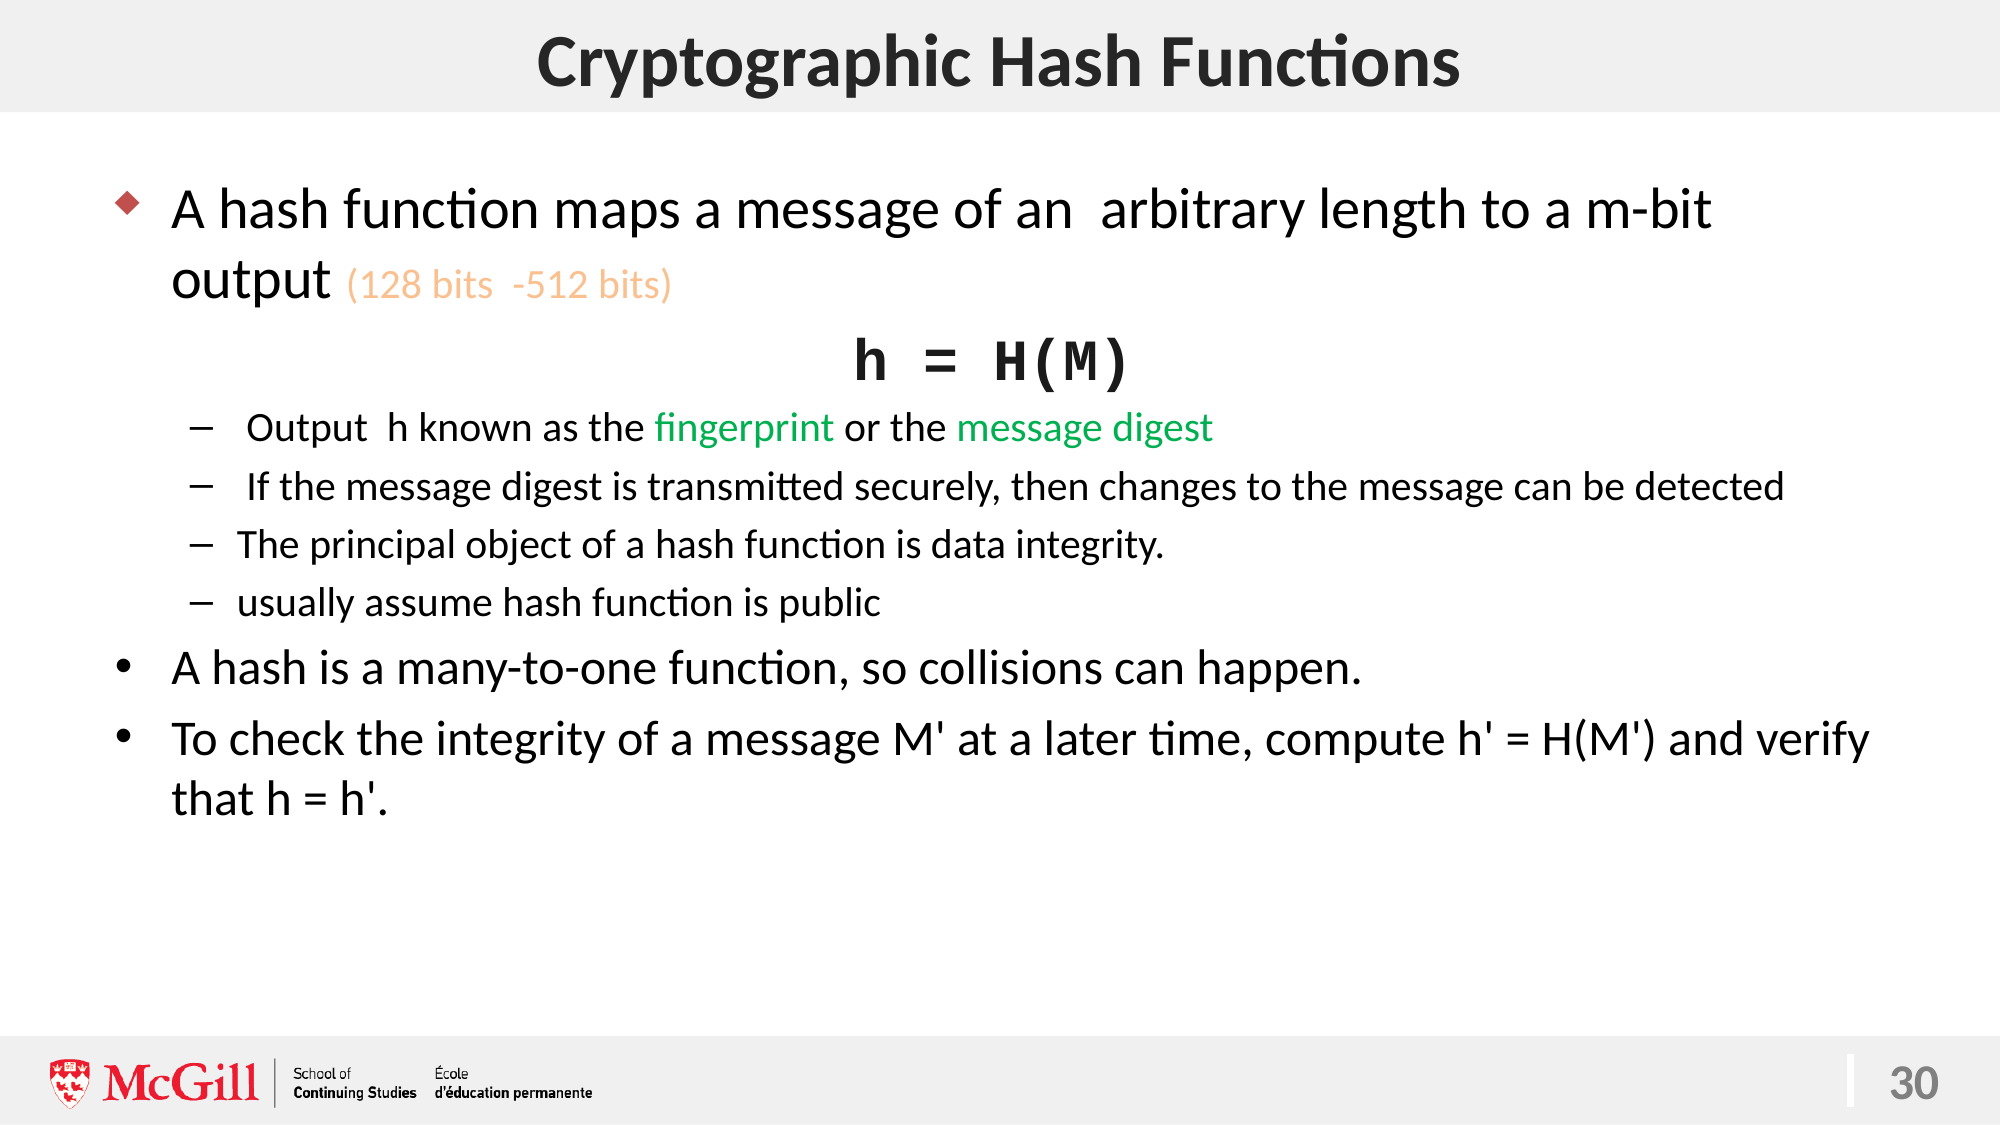

# Cryptographic Hash Functions
A hash function maps a message of an  arbitrary length to a m-bit output (128 bits  -512 bits)
h = H(M)
 Output  h known as the fingerprint or the message digest
 If the message digest is transmitted securely, then changes to the message can be detected
The principal object of a hash function is data integrity.
usually assume hash function is public
A hash is a many-to-one function, so collisions can happen.
To check the integrity of a message M' at a later time, compute h' = H(M') and verify that h = h'.